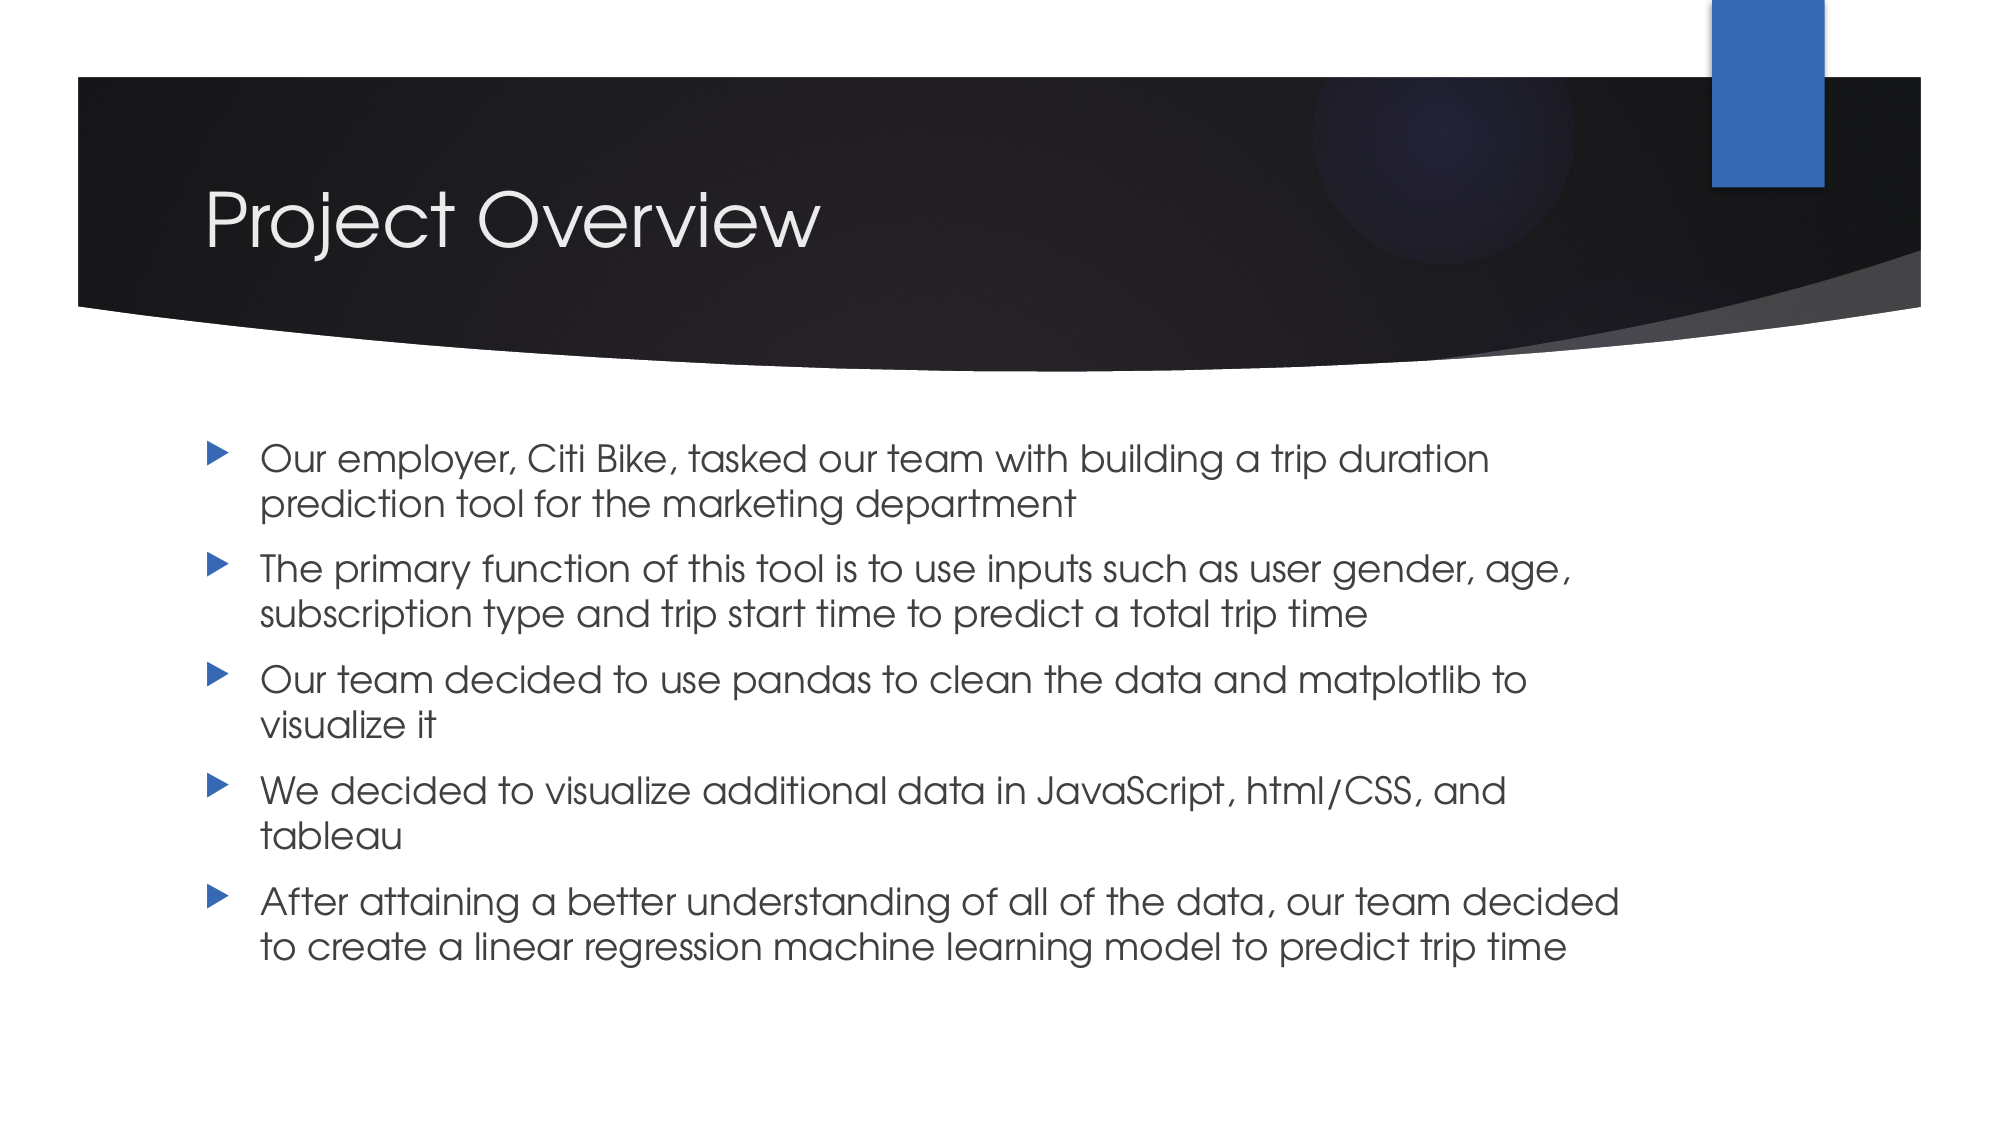

# Project Overview
Our employer, Citi Bike, tasked our team with building a trip duration prediction tool for the marketing department
The primary function of this tool is to use inputs such as user gender, age, subscription type and trip start time to predict a total trip time
Our team decided to use pandas to clean the data and matplotlib to visualize it
We decided to visualize additional data in JavaScript, html/CSS, and tableau
After attaining a better understanding of all of the data, our team decided to create a linear regression machine learning model to predict trip time